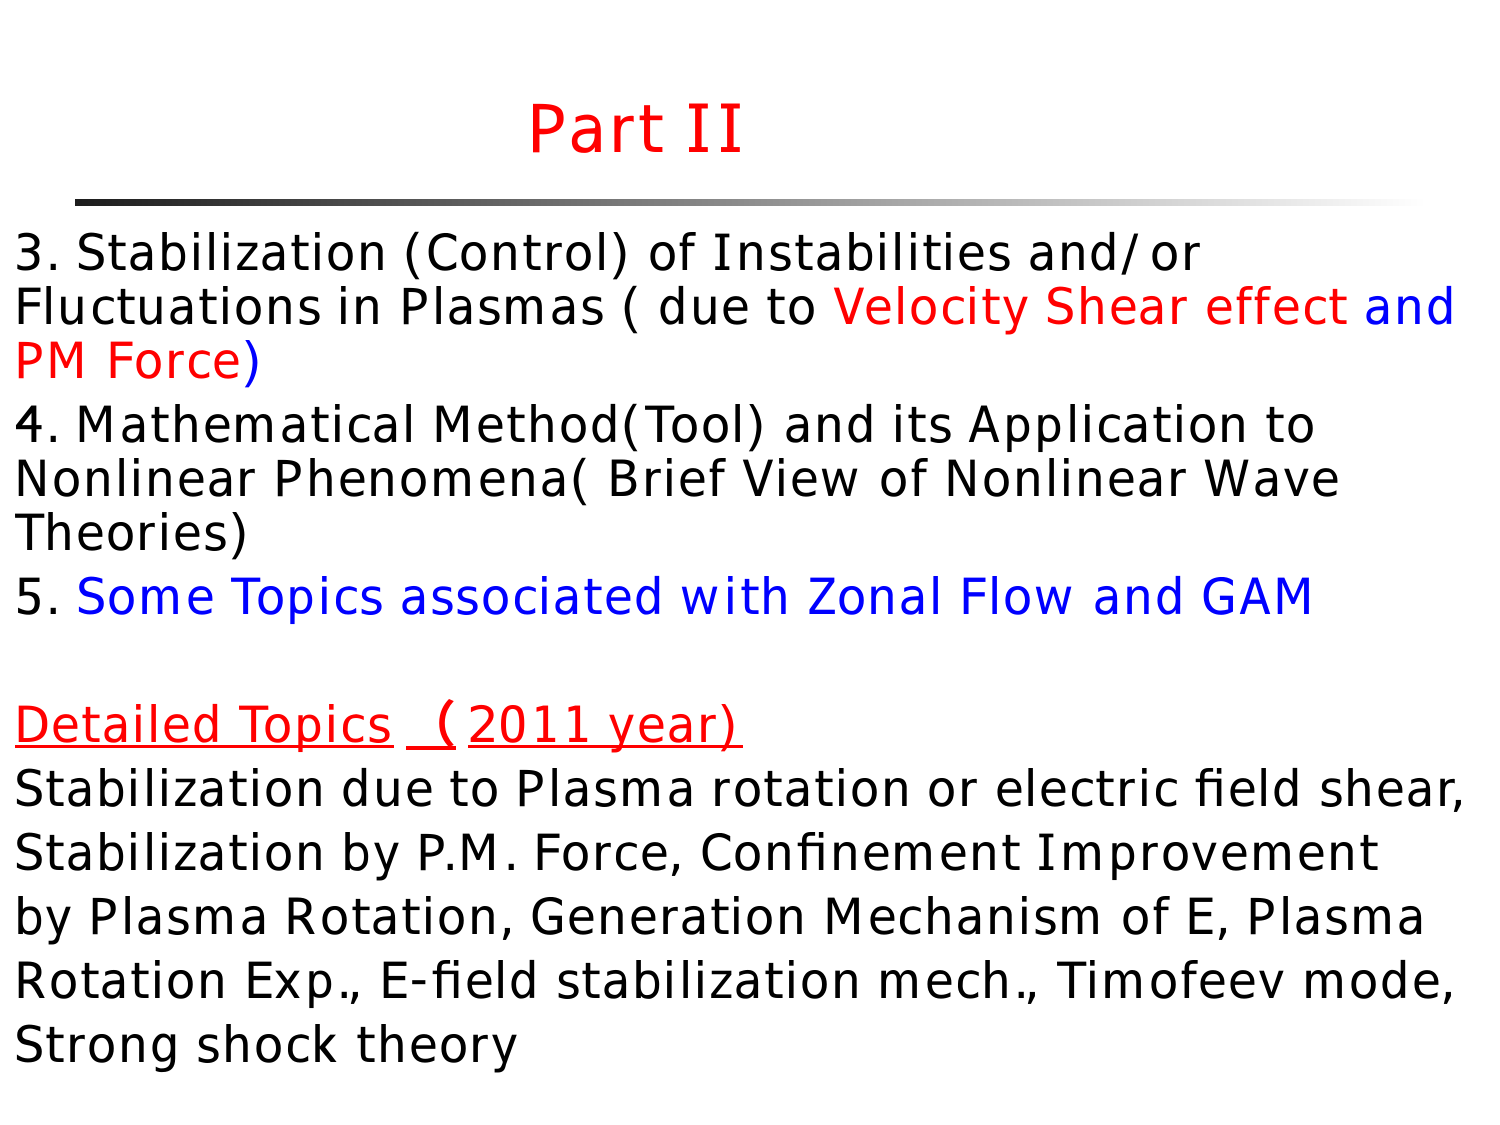

# Part II
3. Stabilization (Control) of Instabilities and/or Fluctuations in Plasmas ( due to Velocity Shear effect and PM Force)
4. Mathematical Method(Tool) and its Application to Nonlinear Phenomena( Brief View of Nonlinear Wave Theories)
5. Some Topics associated with Zonal Flow and GAM

Detailed Topics（2011 year)
Stabilization due to Plasma rotation or electric field shear,
Stabilization by P.M. Force, Confinement Improvement
by Plasma Rotation, Generation Mechanism of E, Plasma
Rotation Exp., E-field stabilization mech., Timofeev mode,
Strong shock theory